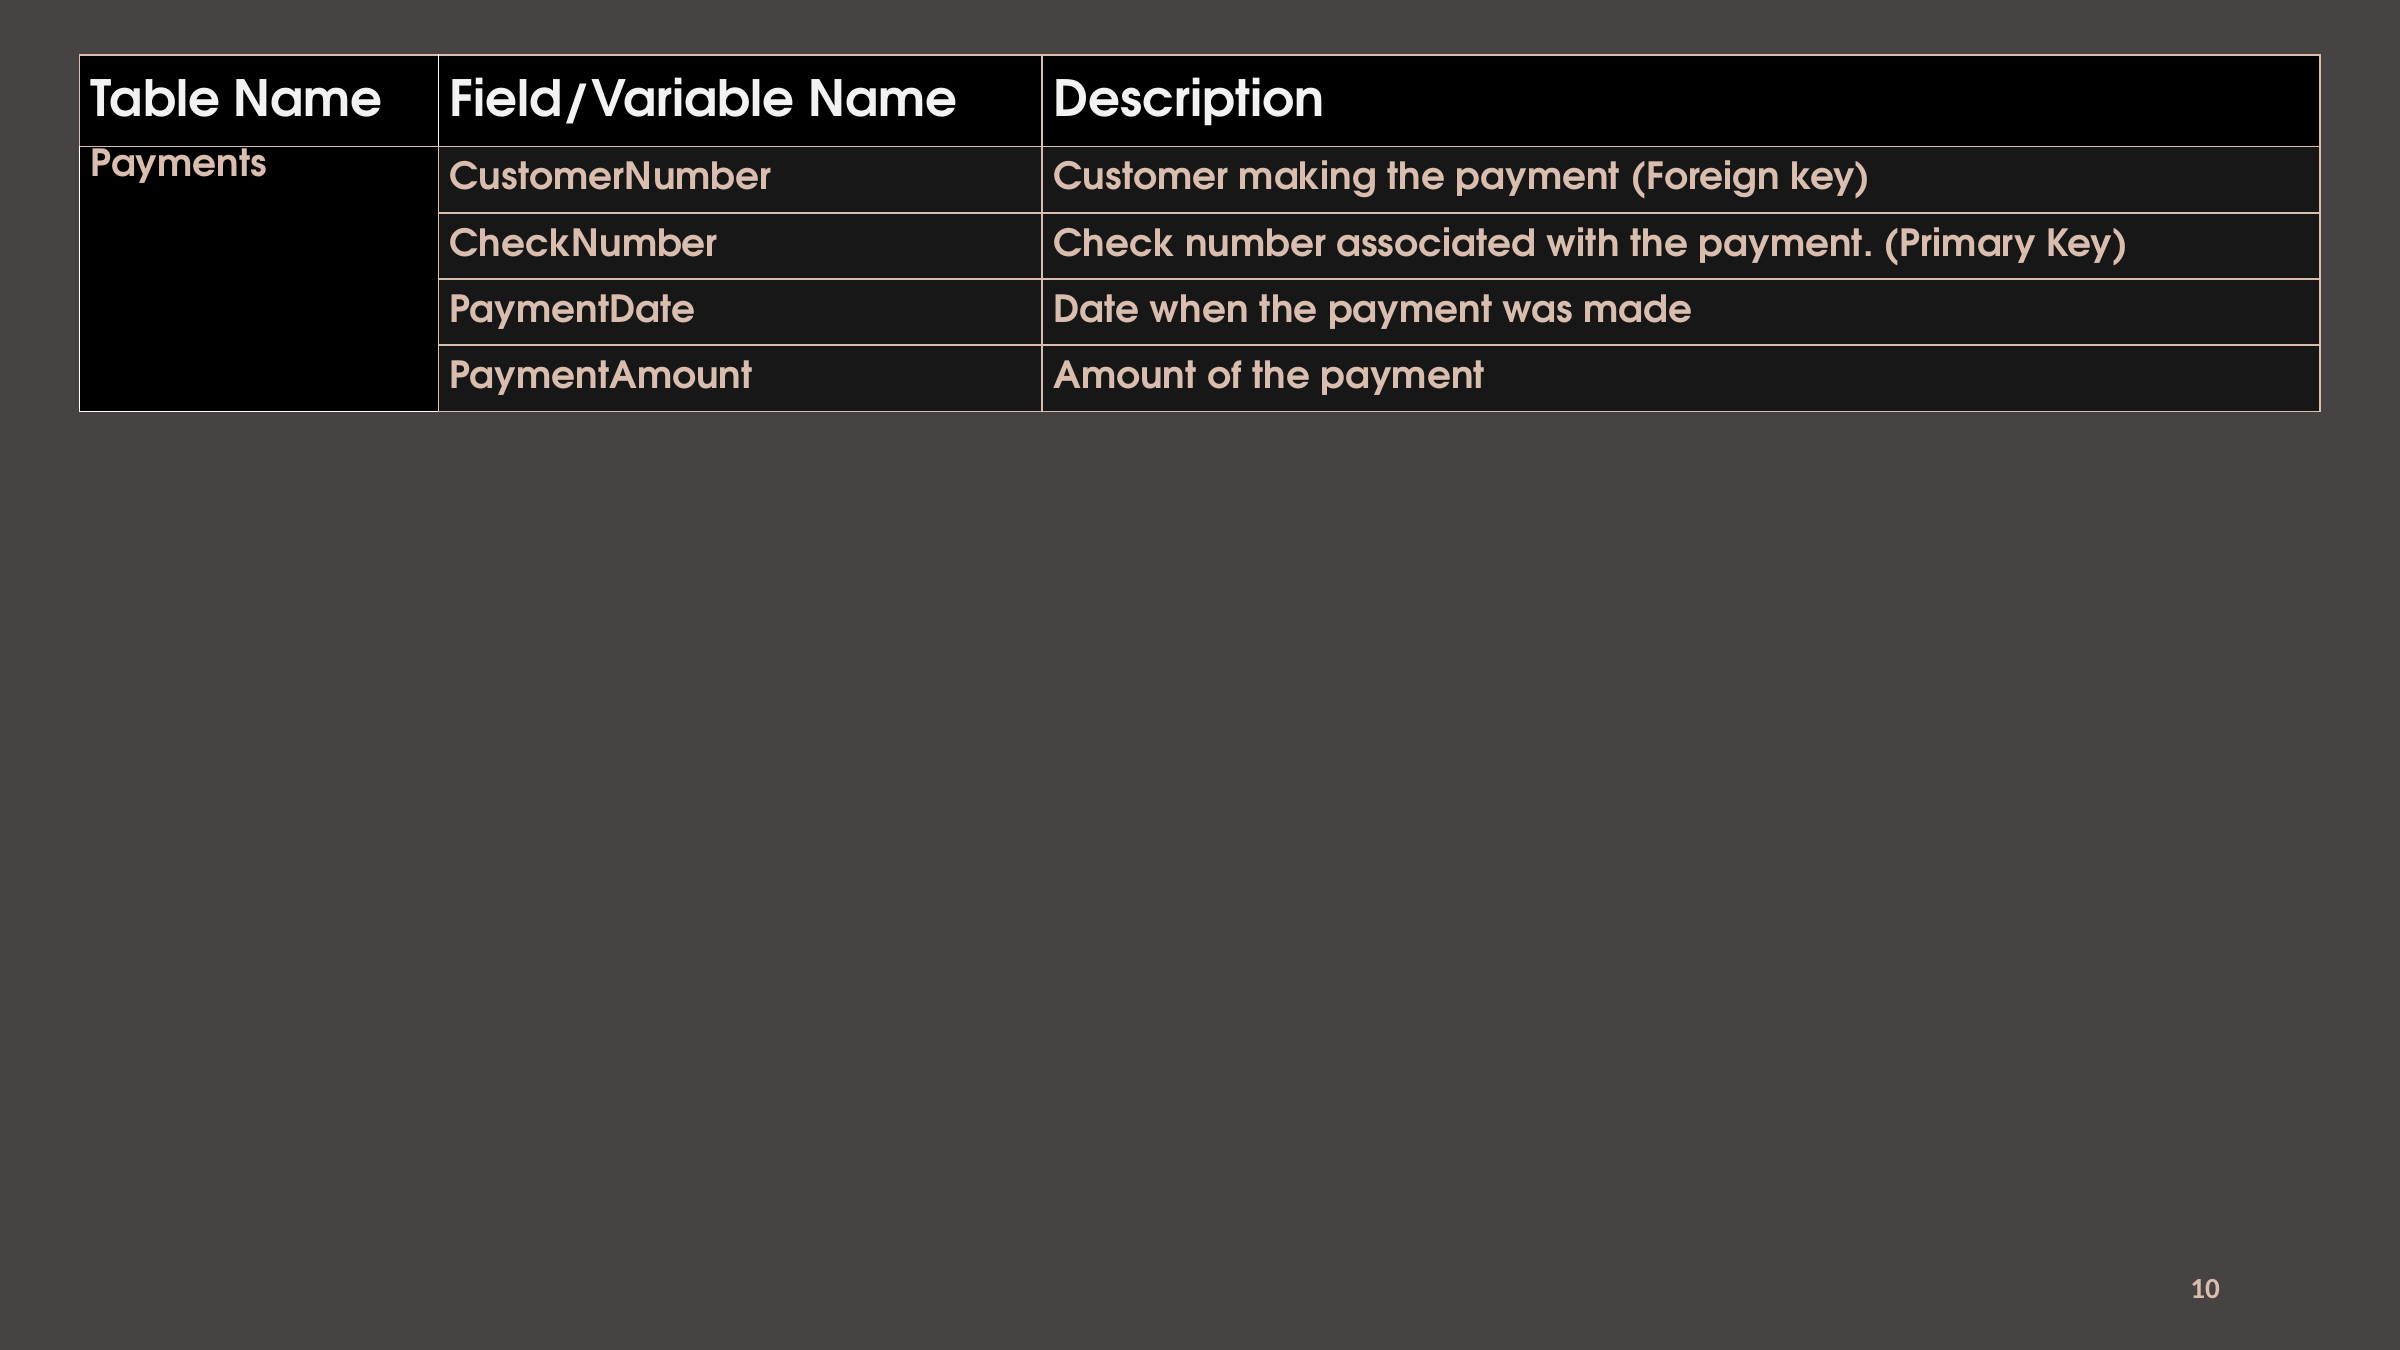

| Table Name | Field/Variable Name | Description |
| --- | --- | --- |
| Payments | CustomerNumber | Customer making the payment (Foreign key) |
|  | CheckNumber | Check number associated with the payment. (Primary Key) |
|  | PaymentDate | Date when the payment was made |
|  | PaymentAmount | Amount of the payment |
10